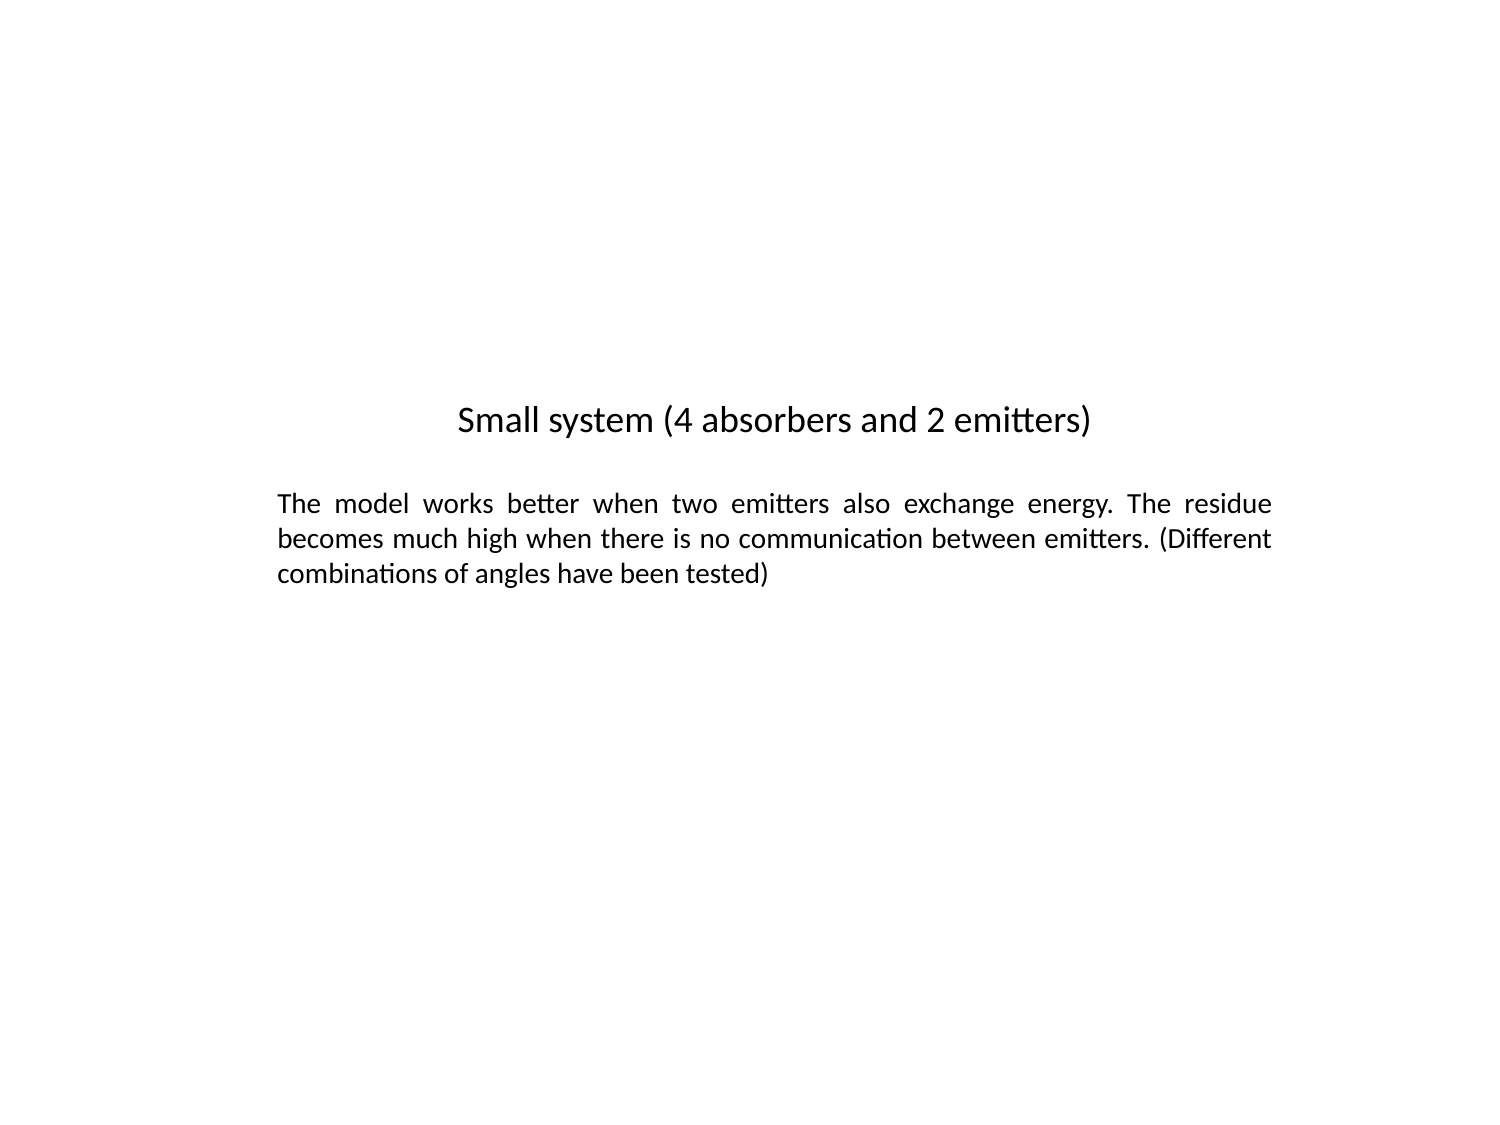

Small system (4 absorbers and 2 emitters)

The model works better when two emitters also exchange energy. The residue becomes much high when there is no communication between emitters. (Different combinations of angles have been tested)